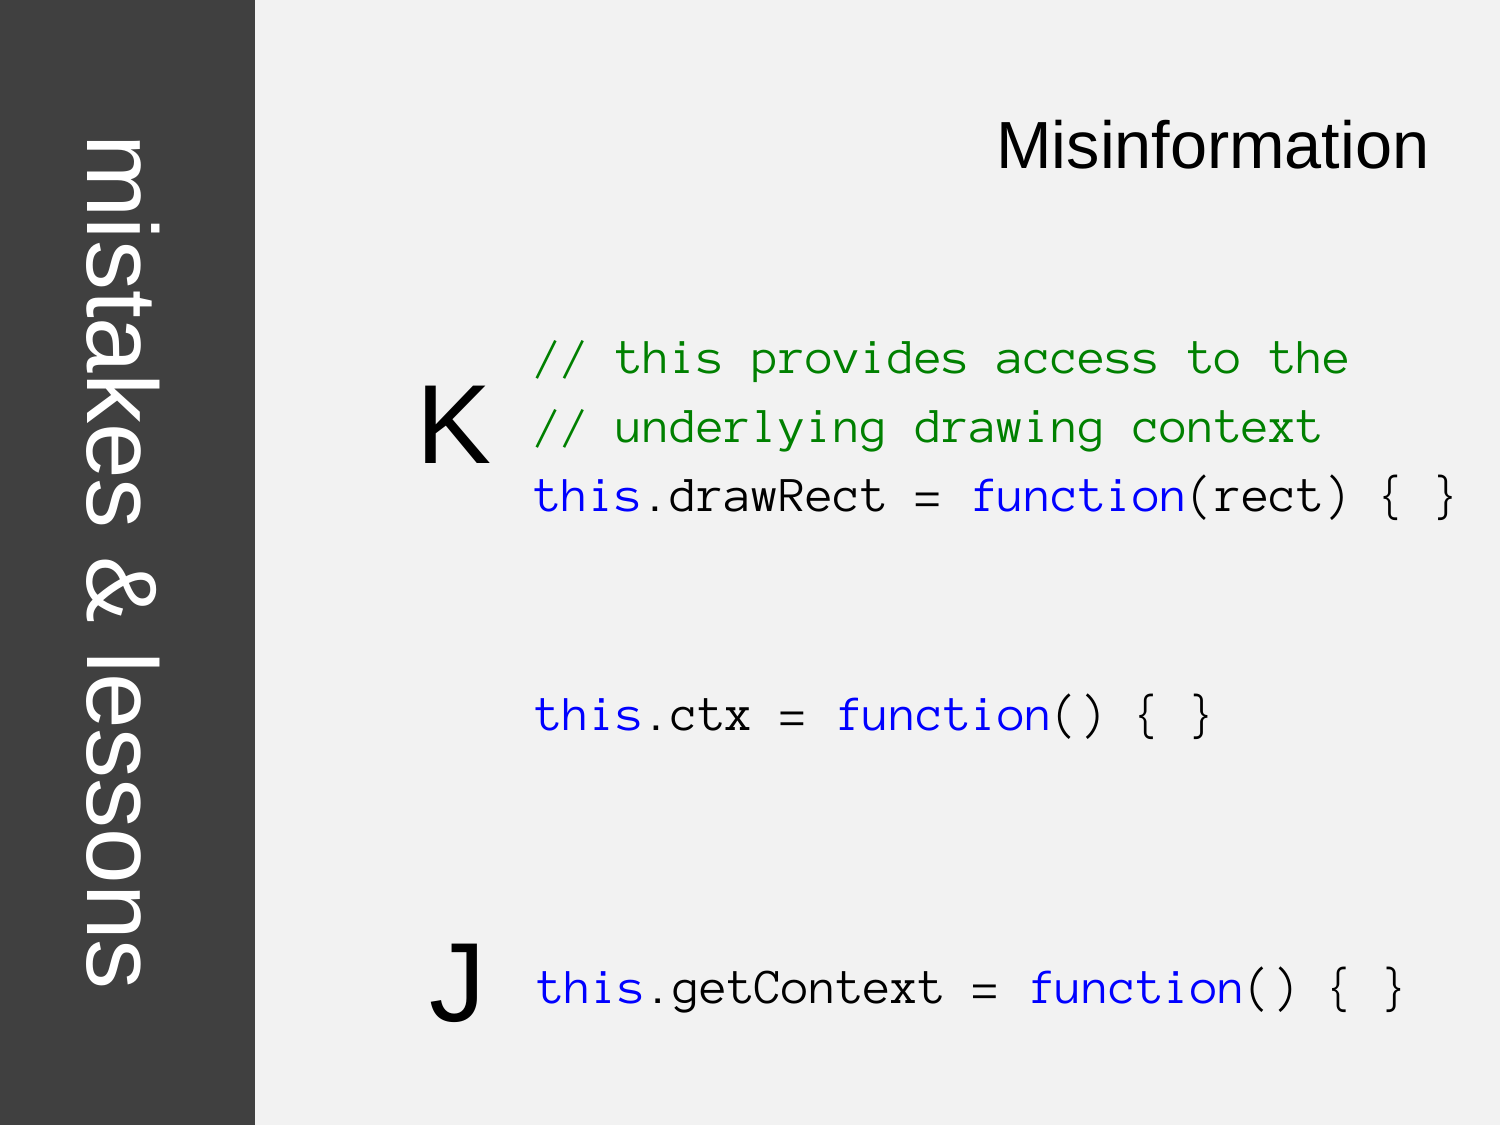

Misinformation
// this provides access to the
// underlying drawing context
this.drawRect = function(rect) { }
K
this.ctx = function() { }
J
this.getContext = function() { }